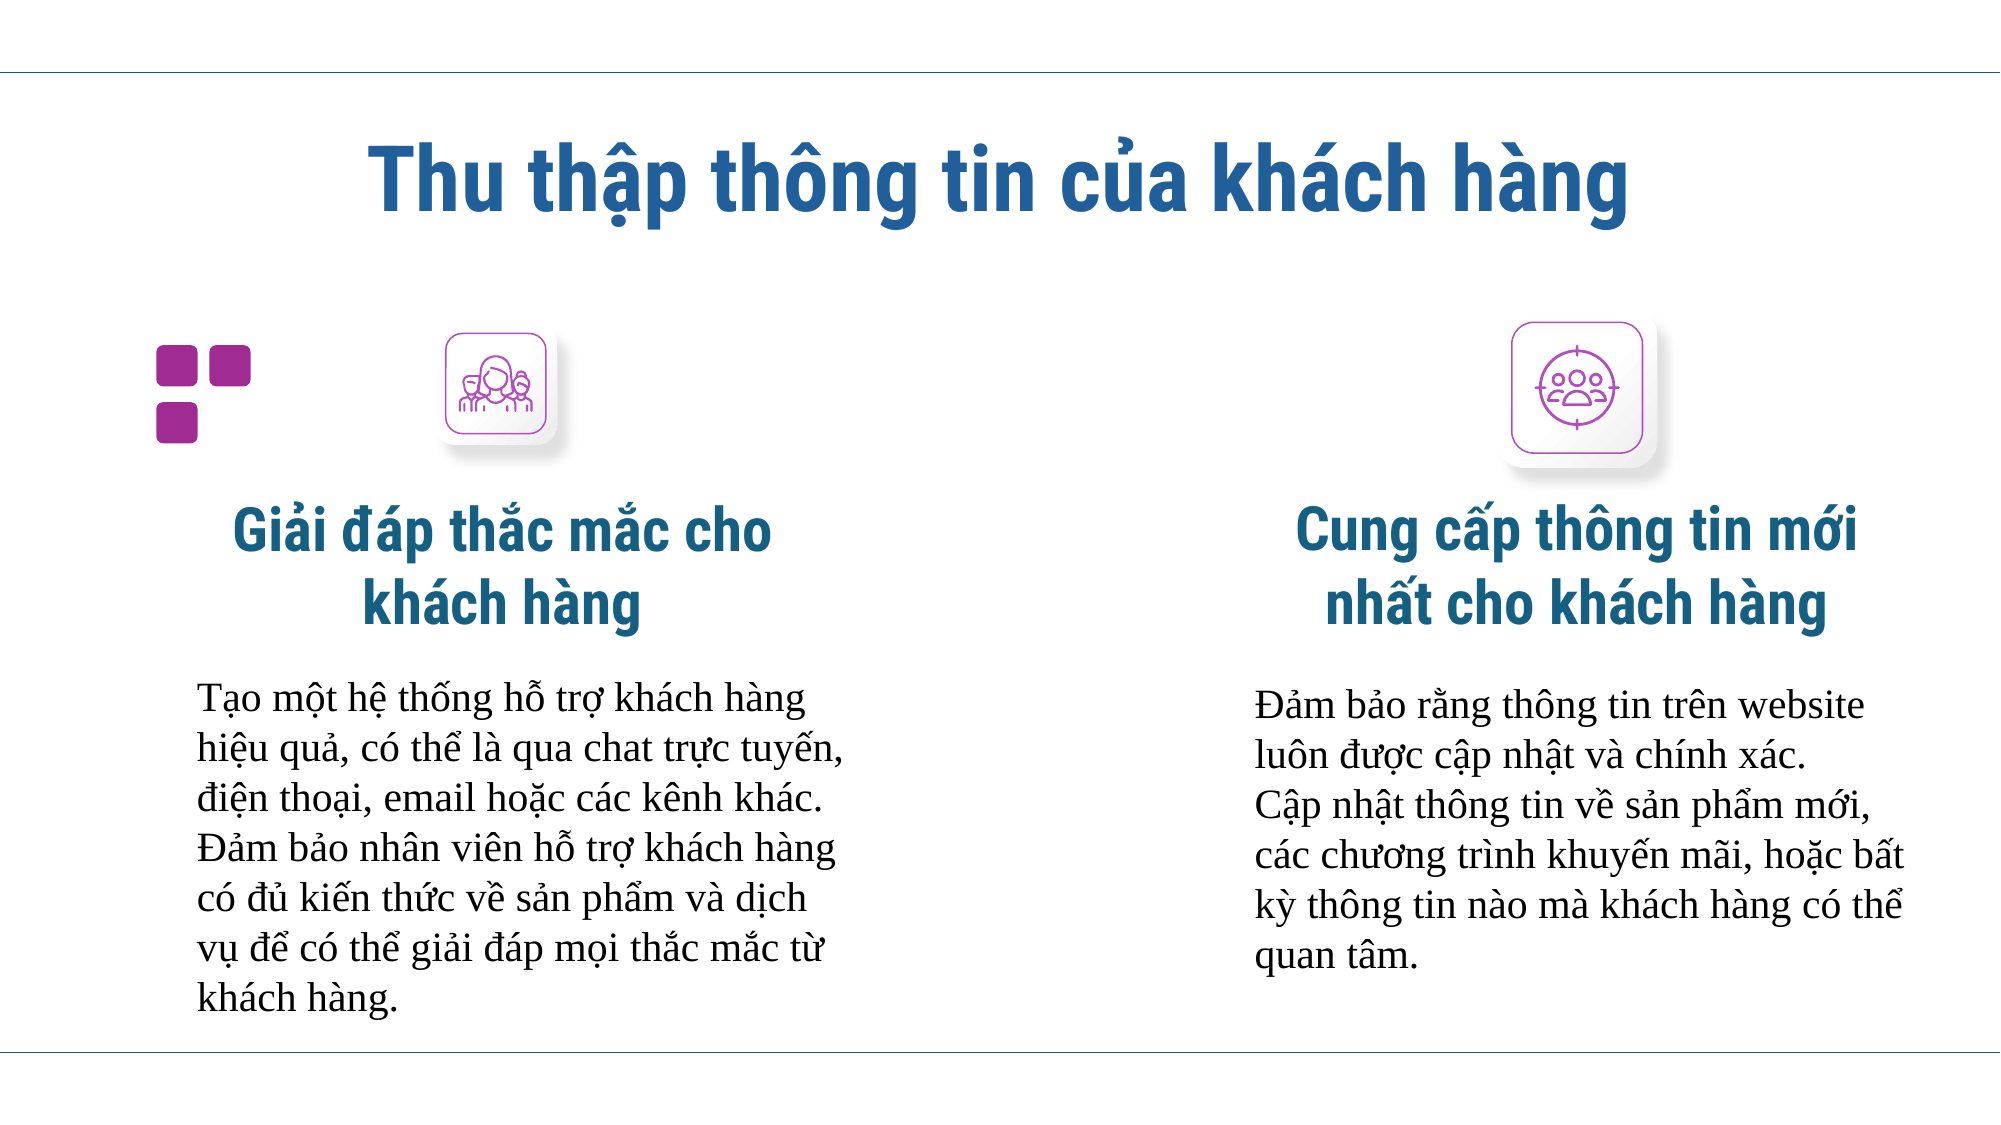

# Thu thập thông tin của khách hàng

Giải đáp thắc mắc cho khách hàng
Cung cấp thông tin mới nhất cho khách hàng
Tạo một hệ thống hỗ trợ khách hàng hiệu quả, có thể là qua chat trực tuyến, điện thoại, email hoặc các kênh khác.
Đảm bảo nhân viên hỗ trợ khách hàng có đủ kiến thức về sản phẩm và dịch vụ để có thể giải đáp mọi thắc mắc từ khách hàng.
Đảm bảo rằng thông tin trên website luôn được cập nhật và chính xác.
Cập nhật thông tin về sản phẩm mới, các chương trình khuyến mãi, hoặc bất kỳ thông tin nào mà khách hàng có thể quan tâm.